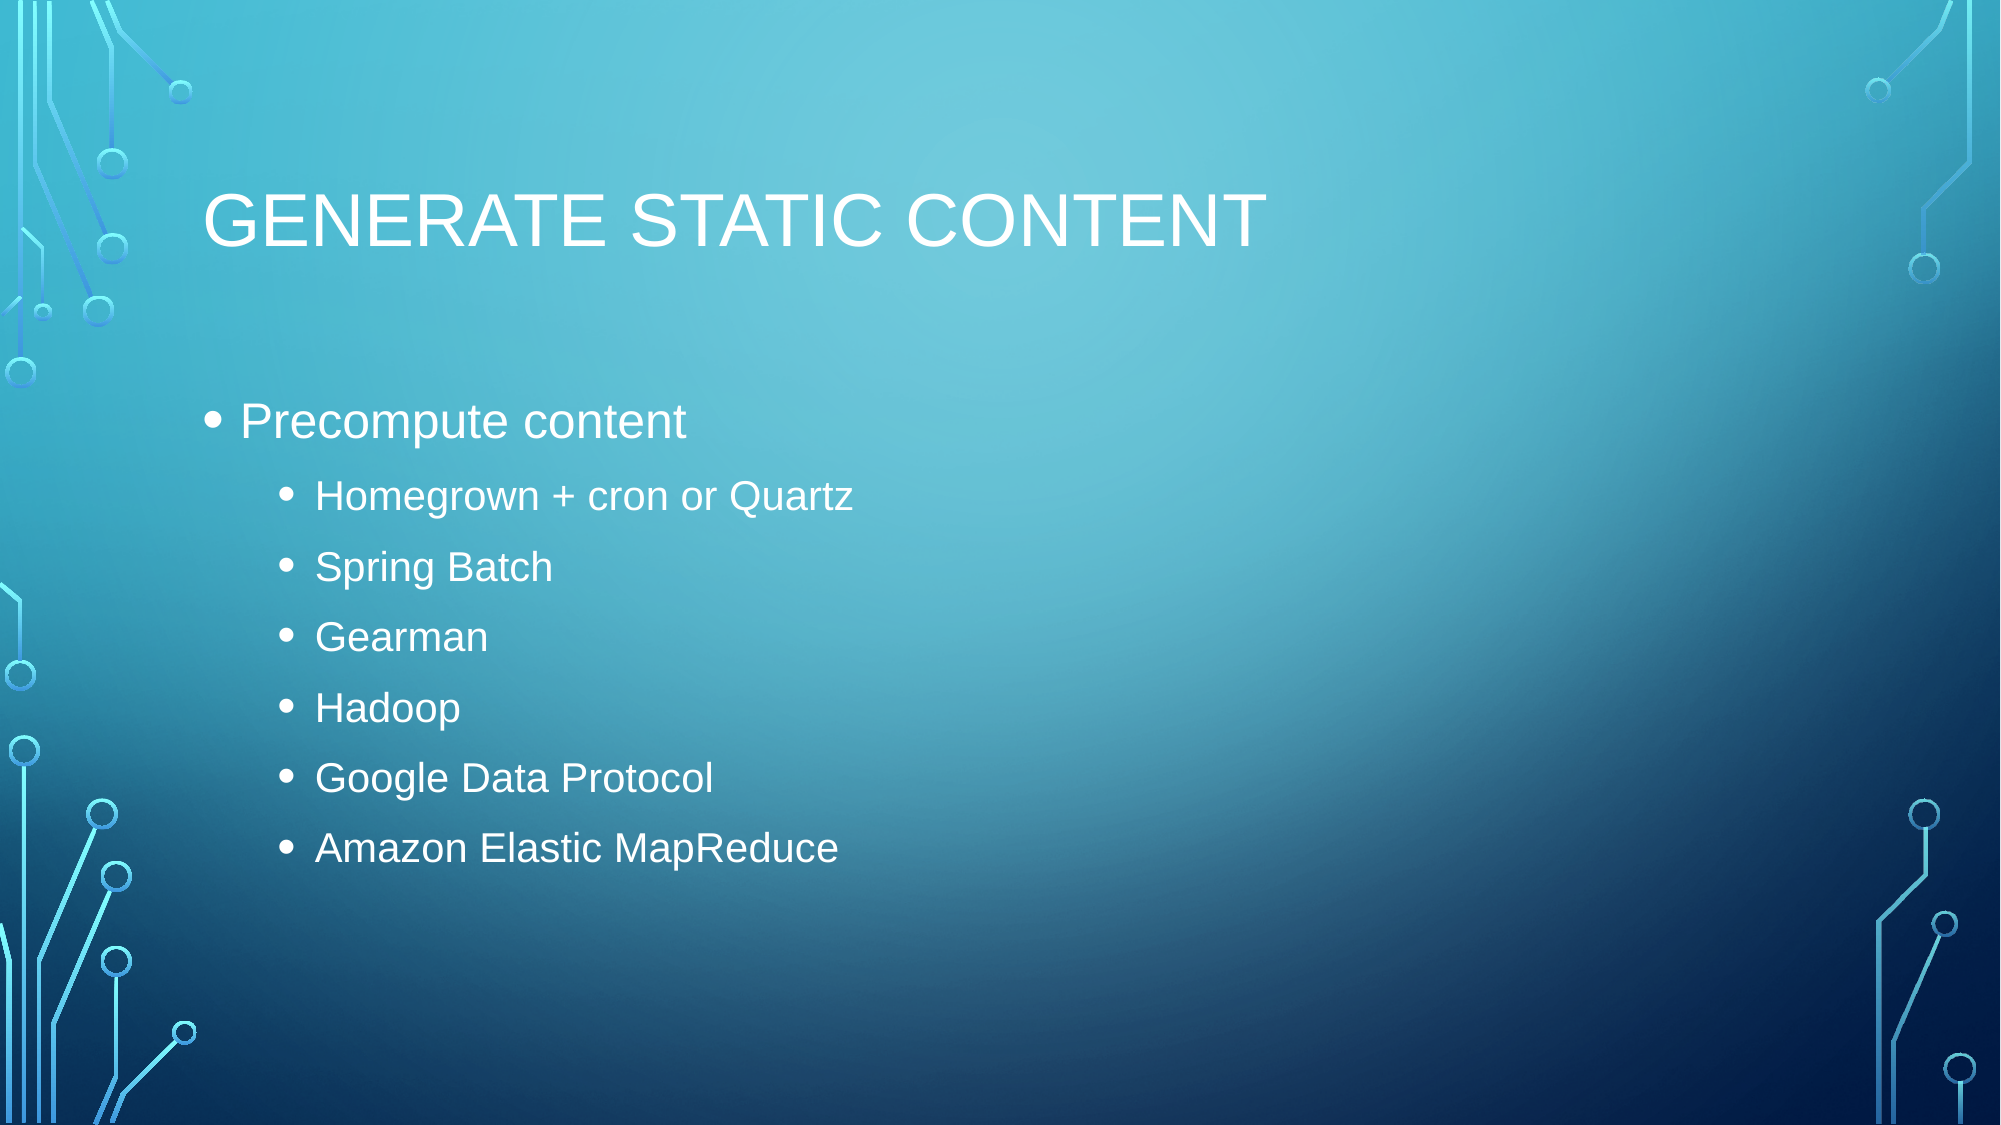

# Generate Static Content
Precompute content
Homegrown + cron or Quartz
Spring Batch
Gearman
Hadoop
Google Data Protocol
Amazon Elastic MapReduce